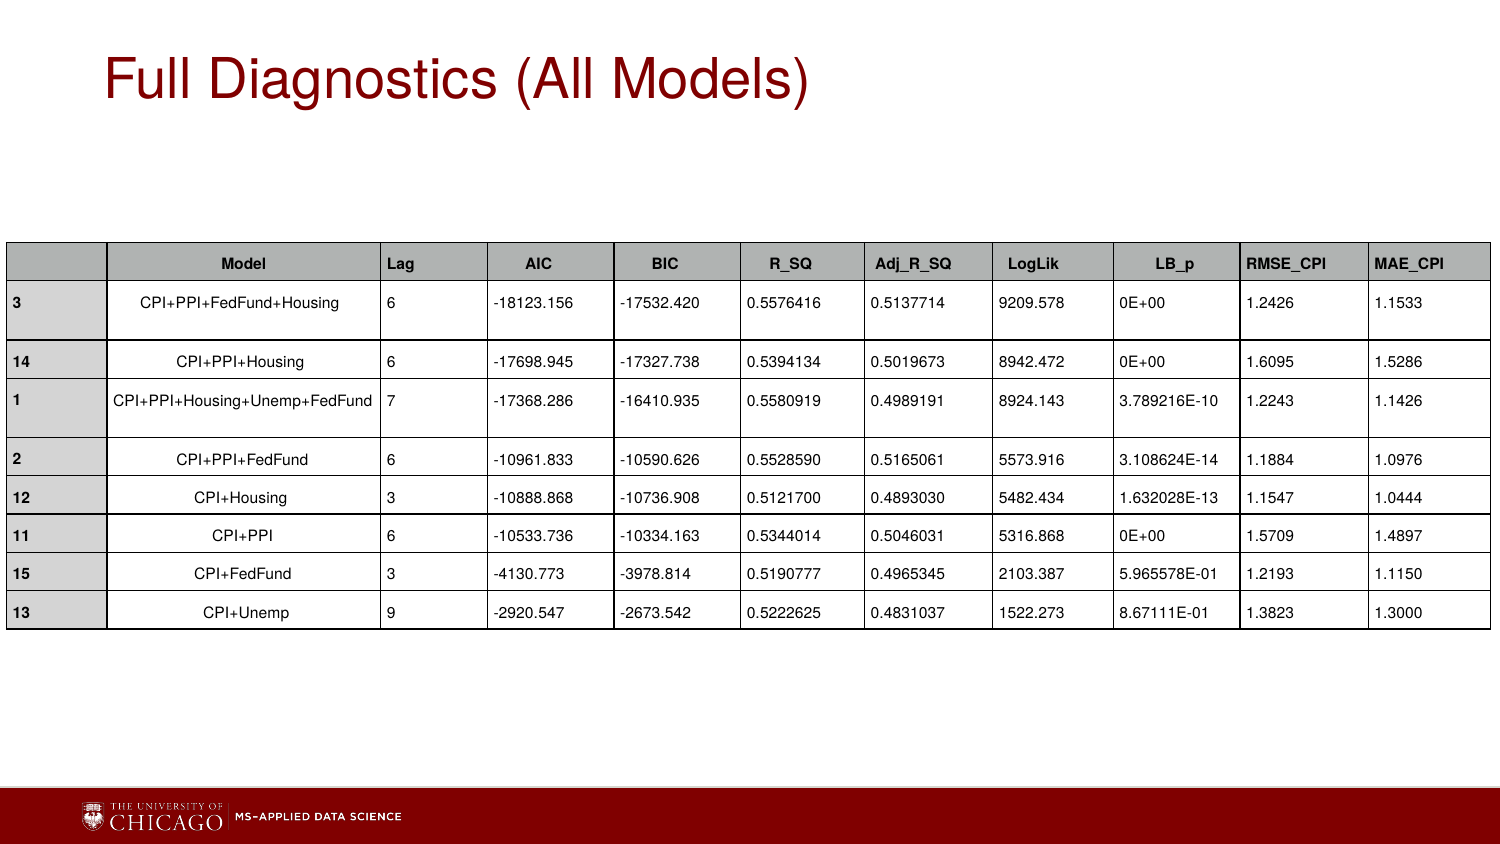

# Full Diagnostics (All Models)
|  | Model | Lag | AIC | BIC | R\_SQ | Adj\_R\_SQ | LogLik | LB\_p | RMSE\_CPI | MAE\_CPI |
| --- | --- | --- | --- | --- | --- | --- | --- | --- | --- | --- |
| 3 | CPI+PPI+FedFund+Housing | 6 | -18123.156 | -17532.420 | 0.5576416 | 0.5137714 | 9209.578 | 0E+00 | 1.2426 | 1.1533 |
| 14 | CPI+PPI+Housing | 6 | -17698.945 | -17327.738 | 0.5394134 | 0.5019673 | 8942.472 | 0E+00 | 1.6095 | 1.5286 |
| 1 | CPI+PPI+Housing+Unemp+FedFund | 7 | -17368.286 | -16410.935 | 0.5580919 | 0.4989191 | 8924.143 | 3.789216E-10 | 1.2243 | 1.1426 |
| 2 | CPI+PPI+FedFund | 6 | -10961.833 | -10590.626 | 0.5528590 | 0.5165061 | 5573.916 | 3.108624E-14 | 1.1884 | 1.0976 |
| 12 | CPI+Housing | 3 | -10888.868 | -10736.908 | 0.5121700 | 0.4893030 | 5482.434 | 1.632028E-13 | 1.1547 | 1.0444 |
| 11 | CPI+PPI | 6 | -10533.736 | -10334.163 | 0.5344014 | 0.5046031 | 5316.868 | 0E+00 | 1.5709 | 1.4897 |
| 15 | CPI+FedFund | 3 | -4130.773 | -3978.814 | 0.5190777 | 0.4965345 | 2103.387 | 5.965578E-01 | 1.2193 | 1.1150 |
| 13 | CPI+Unemp | 9 | -2920.547 | -2673.542 | 0.5222625 | 0.4831037 | 1522.273 | 8.67111E-01 | 1.3823 | 1.3000 |